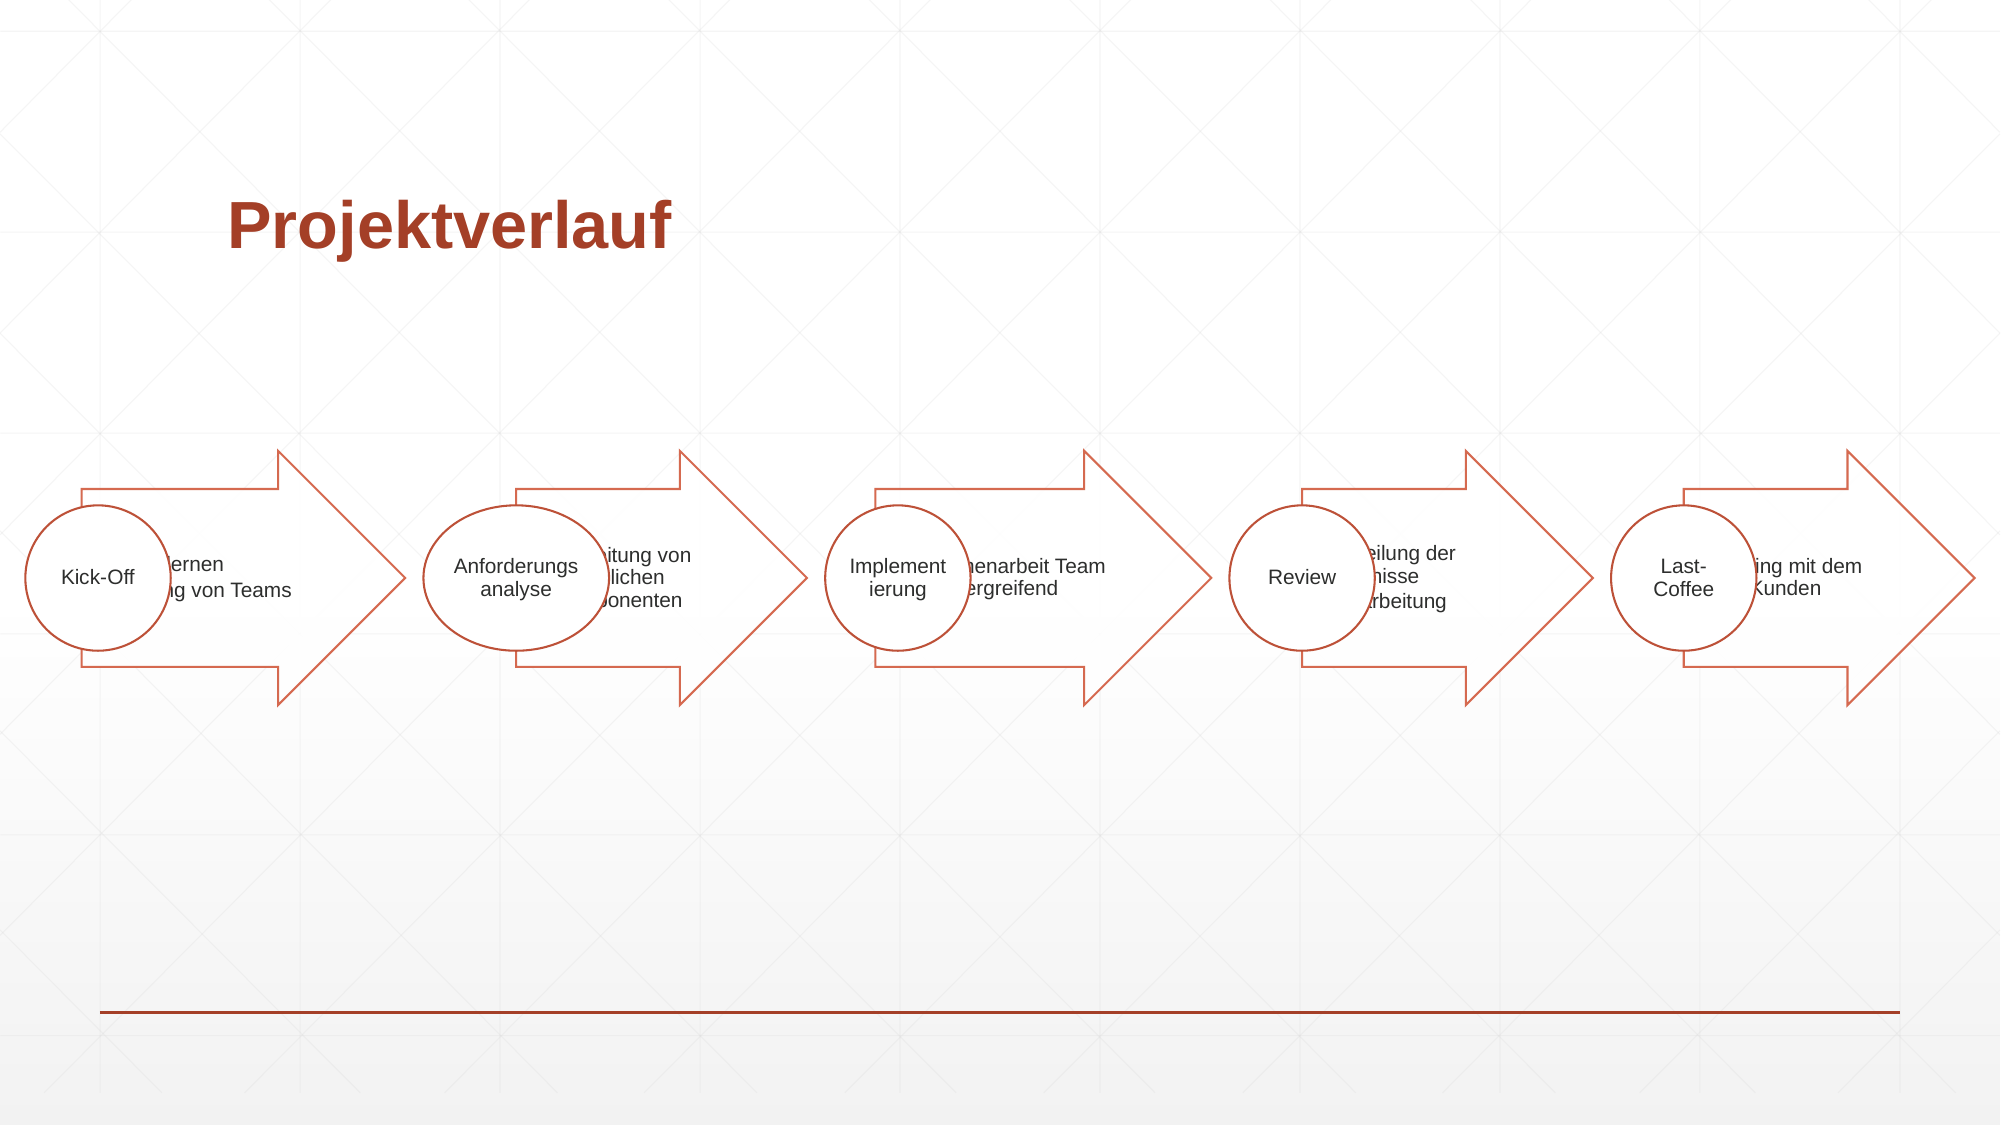

Kennenlernen
Einteilung von Teams
Kick-Off
Erarbeitung von fachlichen Komponenten
Anforderungsanalyse
Zusammenarbeit Team übergreifend
Implementierung
Beurteilung der Ergebnisse
Überarbeitung
Review
Meeting mit dem Kunden
Last-Coffee
# Projektverlauf